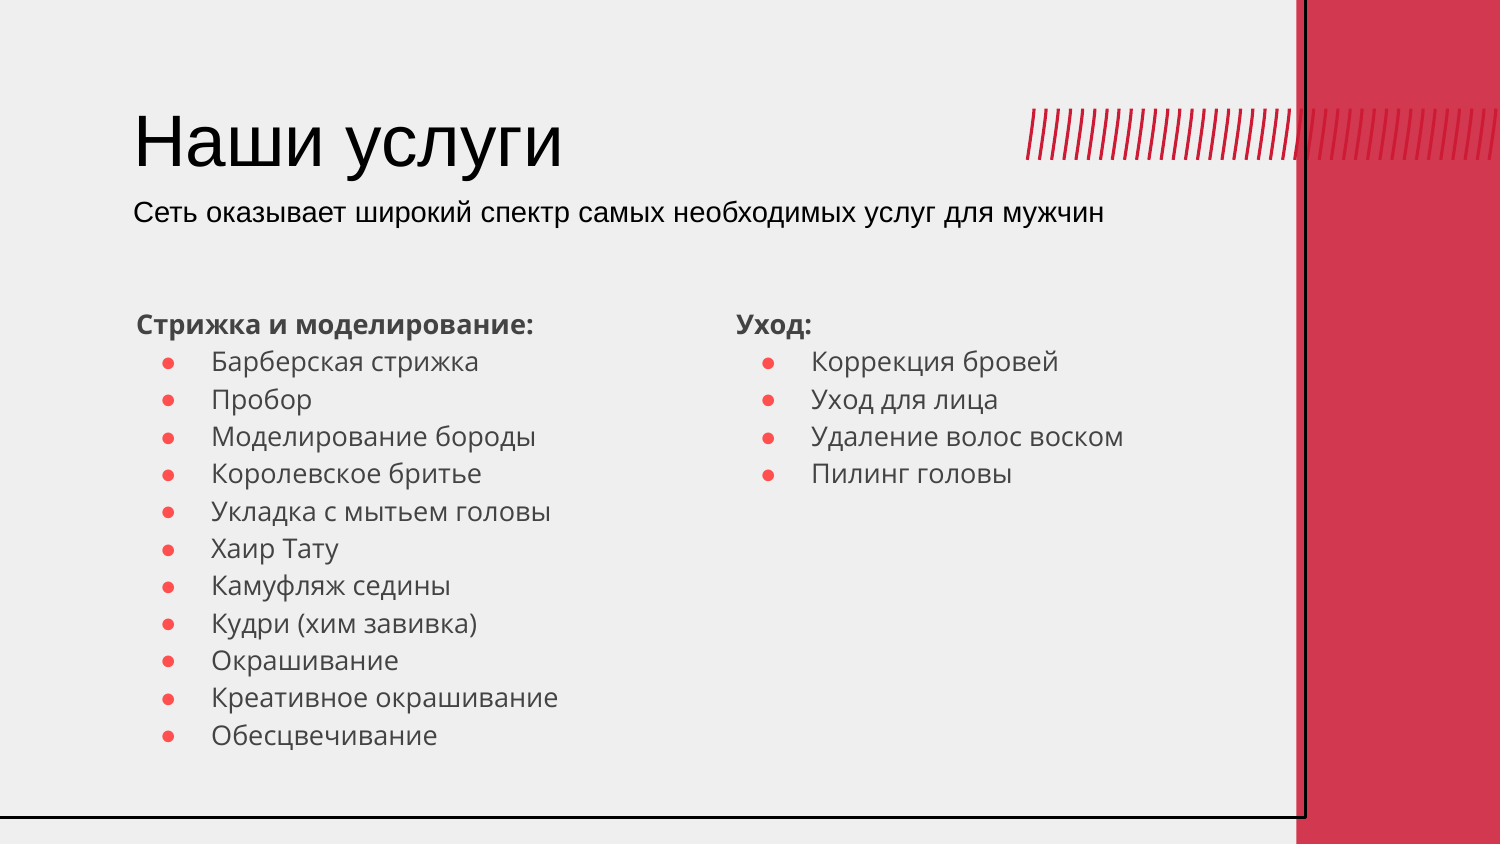

# Наши услуги
Сеть оказывает широкий спектр самых необходимых услуг для мужчин
Стрижка и моделирование:
Барберская стрижка
Пробор
Моделирование бороды
Королевское бритье
Укладка с мытьем головы
Хаир Тату
Камуфляж седины
Кудри (хим завивка)
Окрашивание
Креативное окрашивание
Обесцвечивание
Уход:
Коррекция бровей
Уход для лица
Удаление волос воском
Пилинг головы